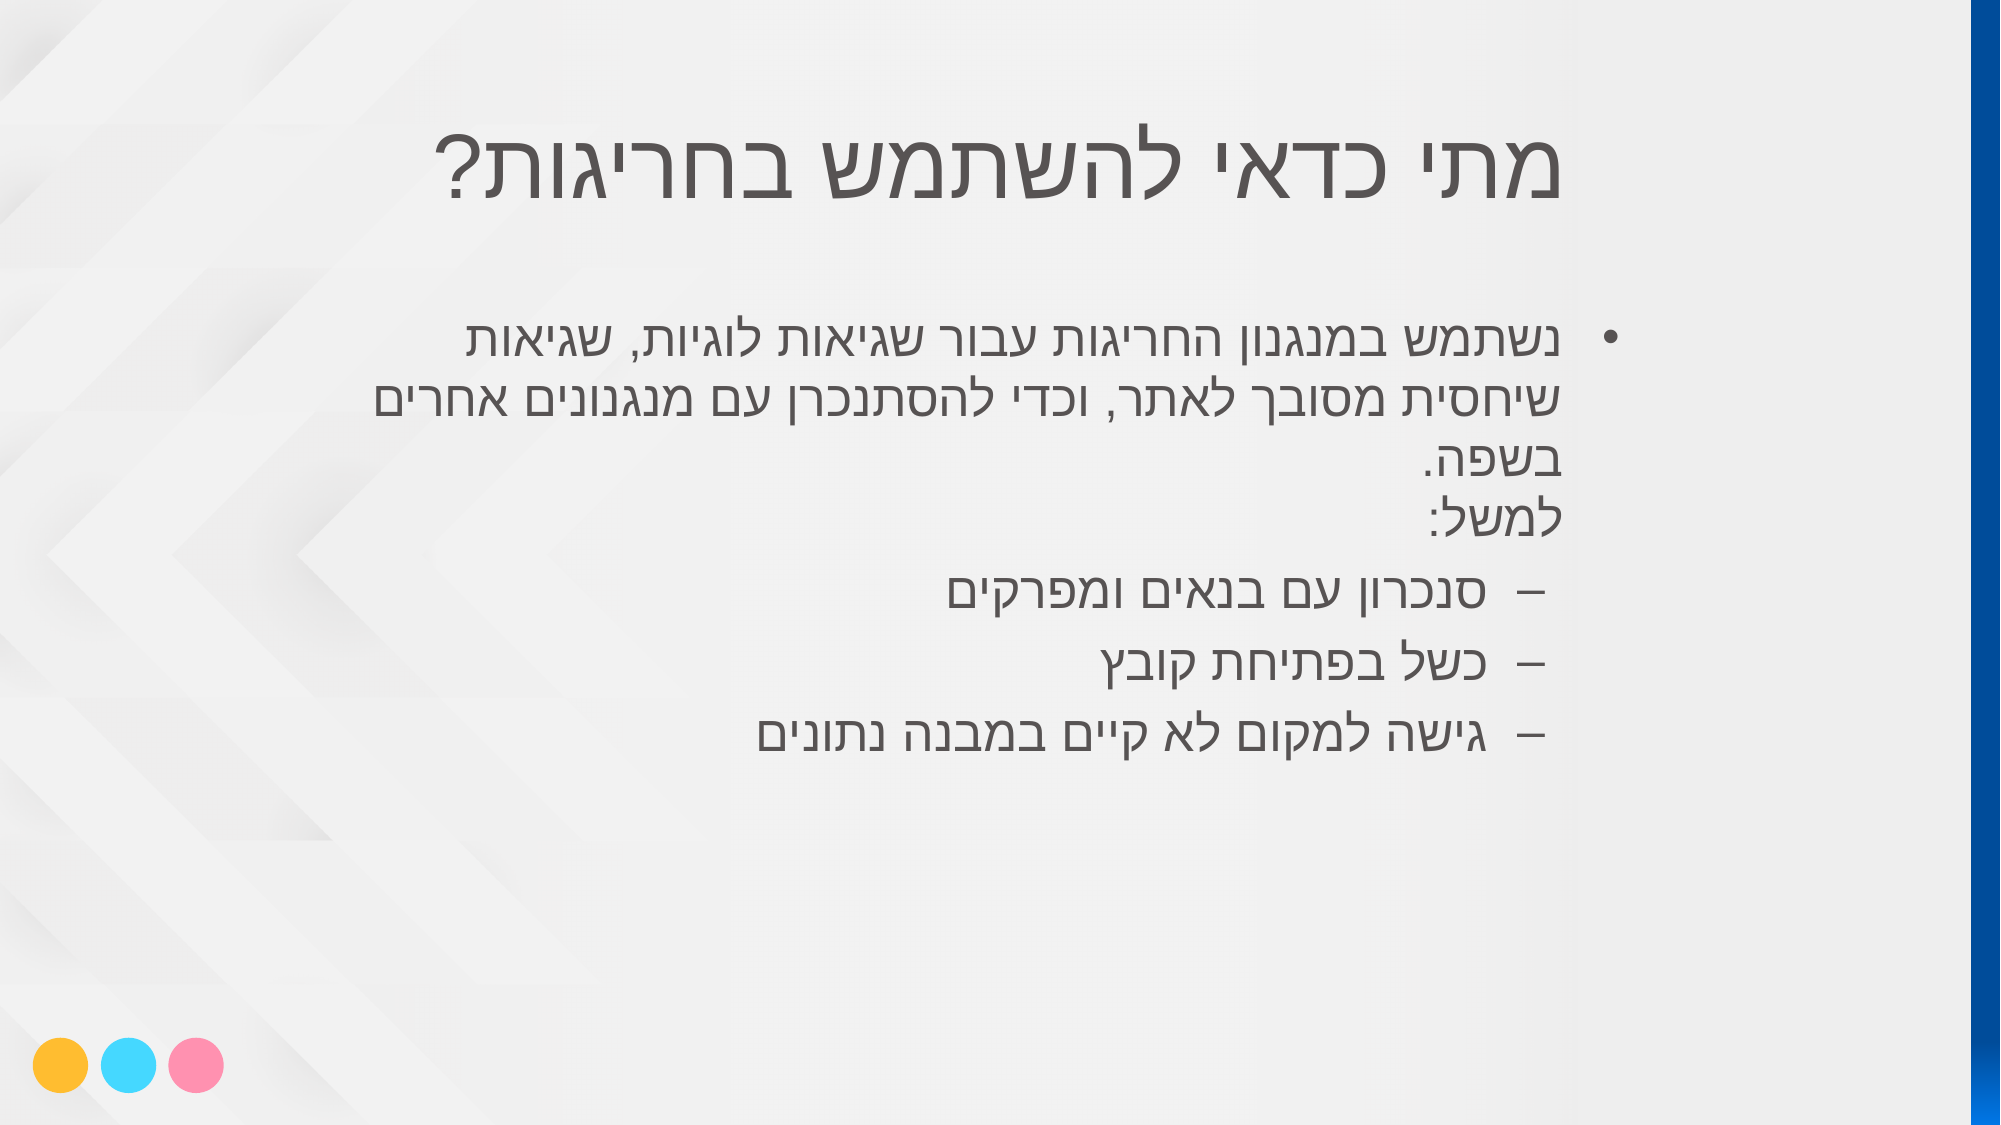

# מתי כדאי להשתמש בחריגות?
נשתמש במנגנון החריגות עבור שגיאות לוגיות, שגיאות שיחסית מסובך לאתר, וכדי להסתנכרן עם מנגנונים אחרים בשפה.
למשל:
סנכרון עם בנאים ומפרקים
כשל בפתיחת קובץ
גישה למקום לא קיים במבנה נתונים